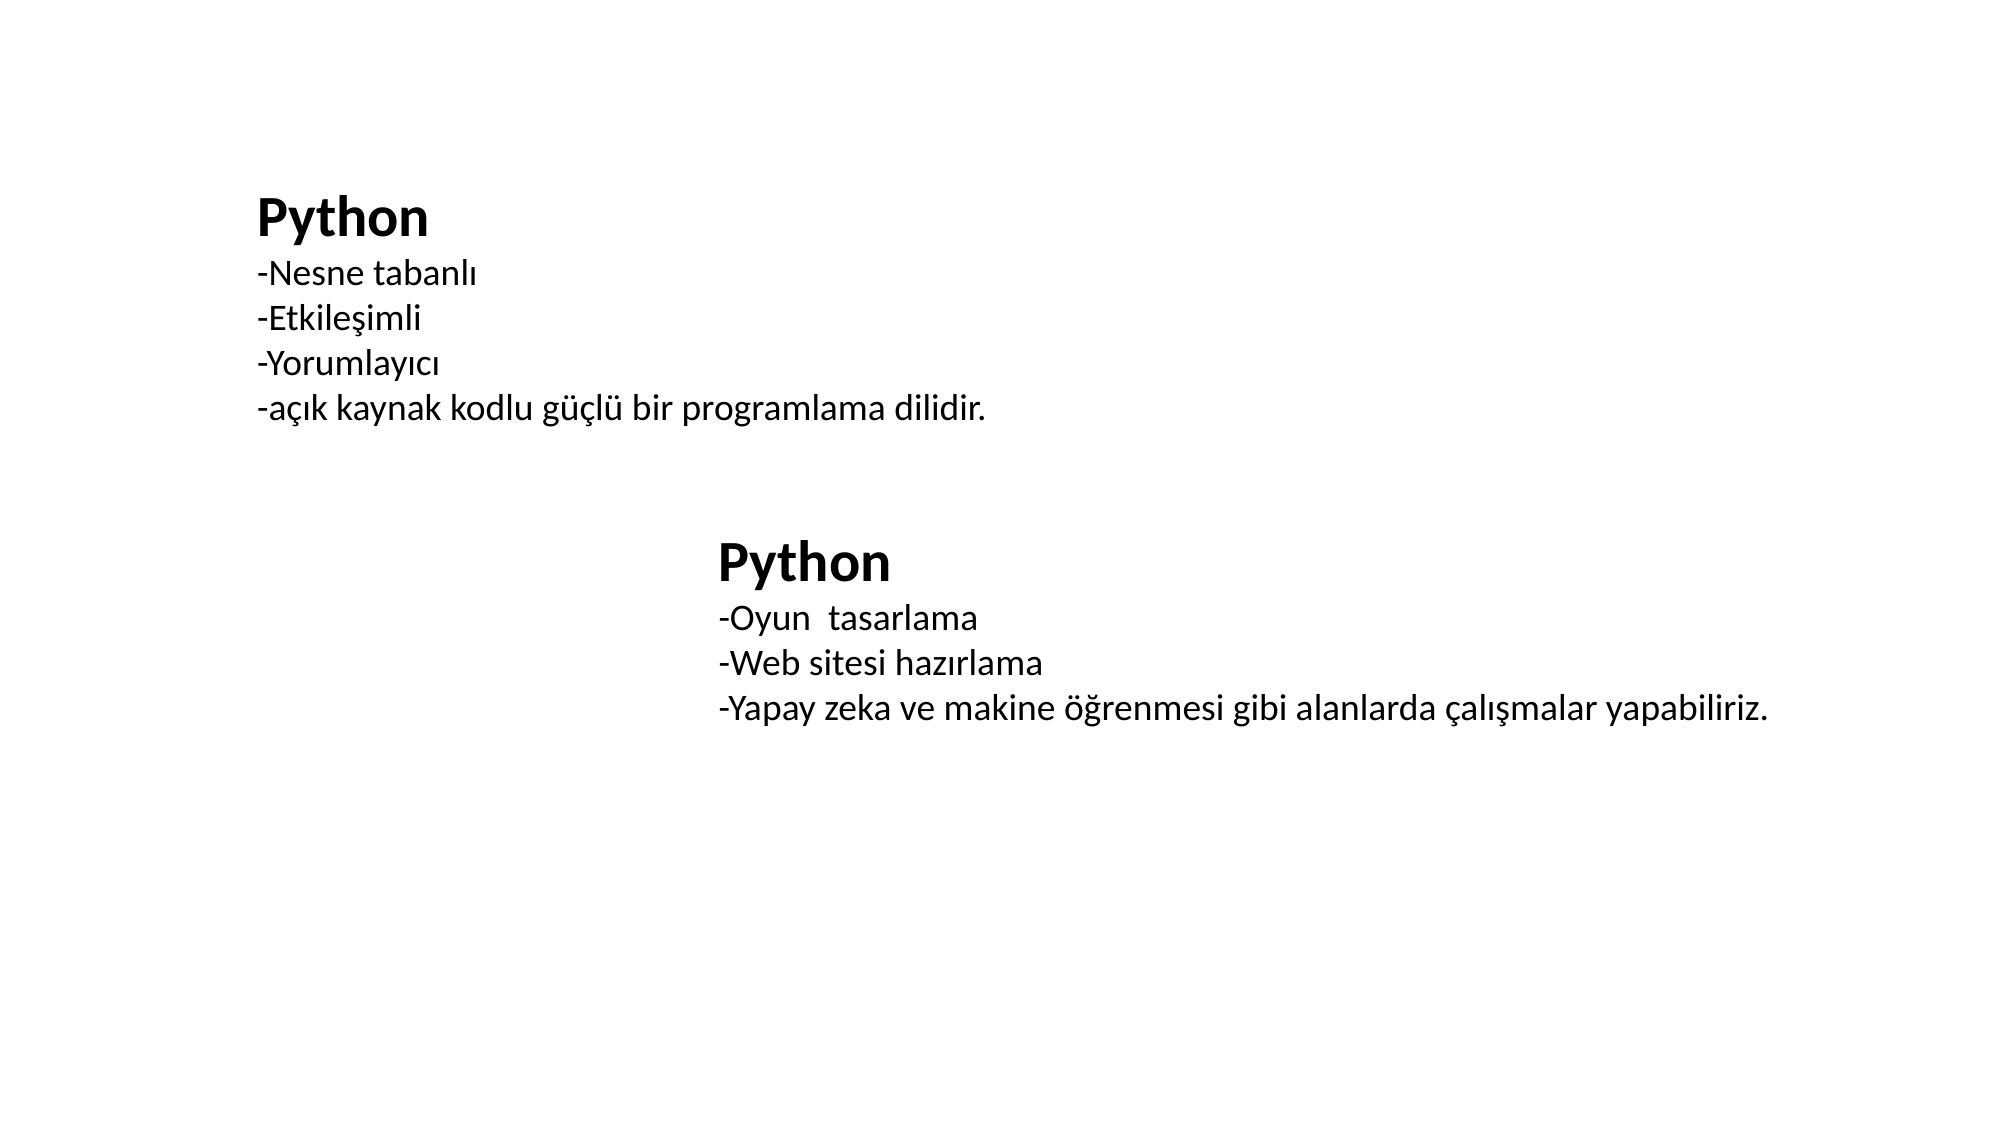

Python
-Nesne tabanlı
-Etkileşimli
-Yorumlayıcı
-açık kaynak kodlu güçlü bir programlama dilidir.
Python
-Oyun  tasarlama
-Web sitesi hazırlama
-Yapay zeka ve makine öğrenmesi gibi alanlarda çalışmalar yapabiliriz.